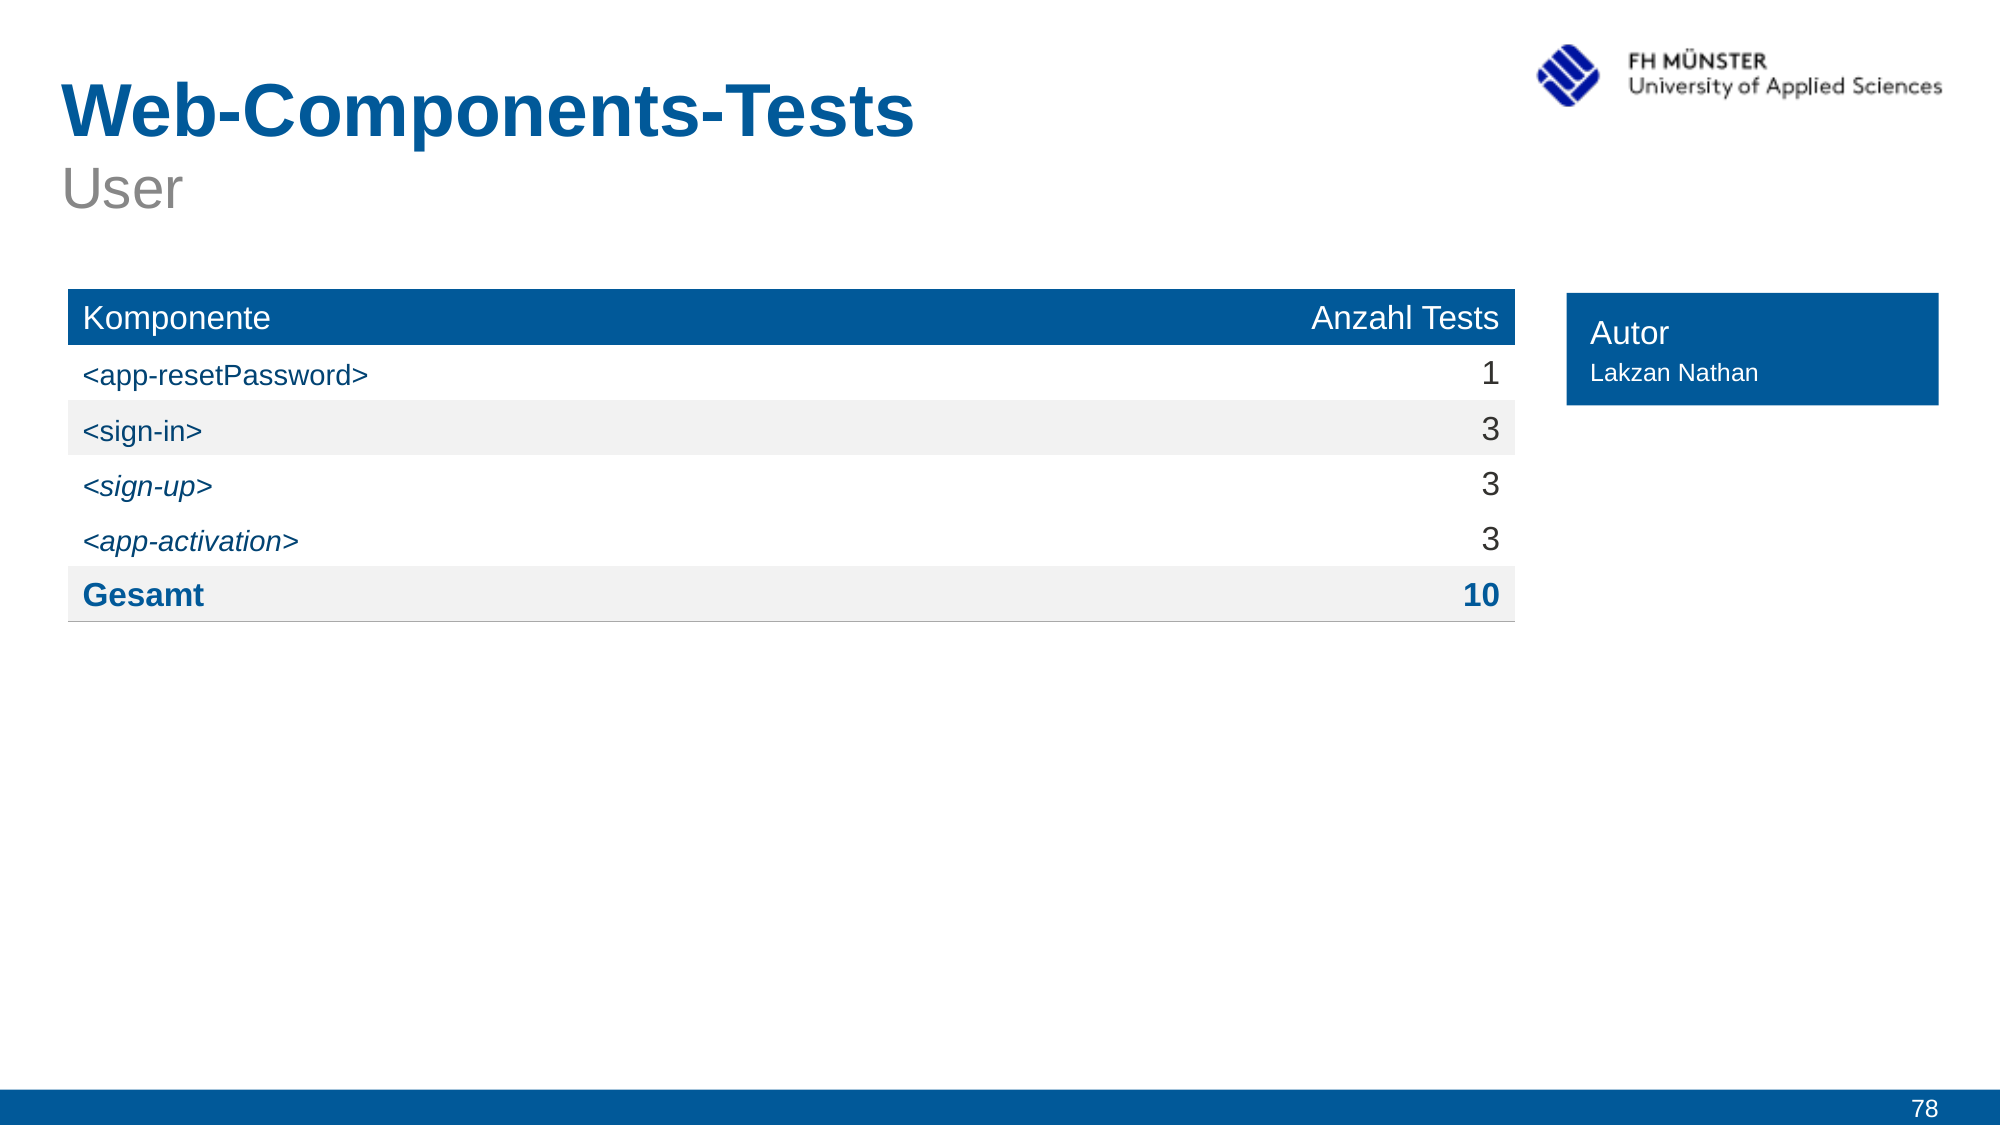

# Web-Components-Tests
User

| Komponente | Anzahl Tests |
| --- | --- |
| <app-resetPassword> | 1 |
| <sign-in> | 3 |
| <sign-up> | 3 |
| <app-activation> | 3 |
| Gesamt | 10 |

Autor
Lakzan Nathan